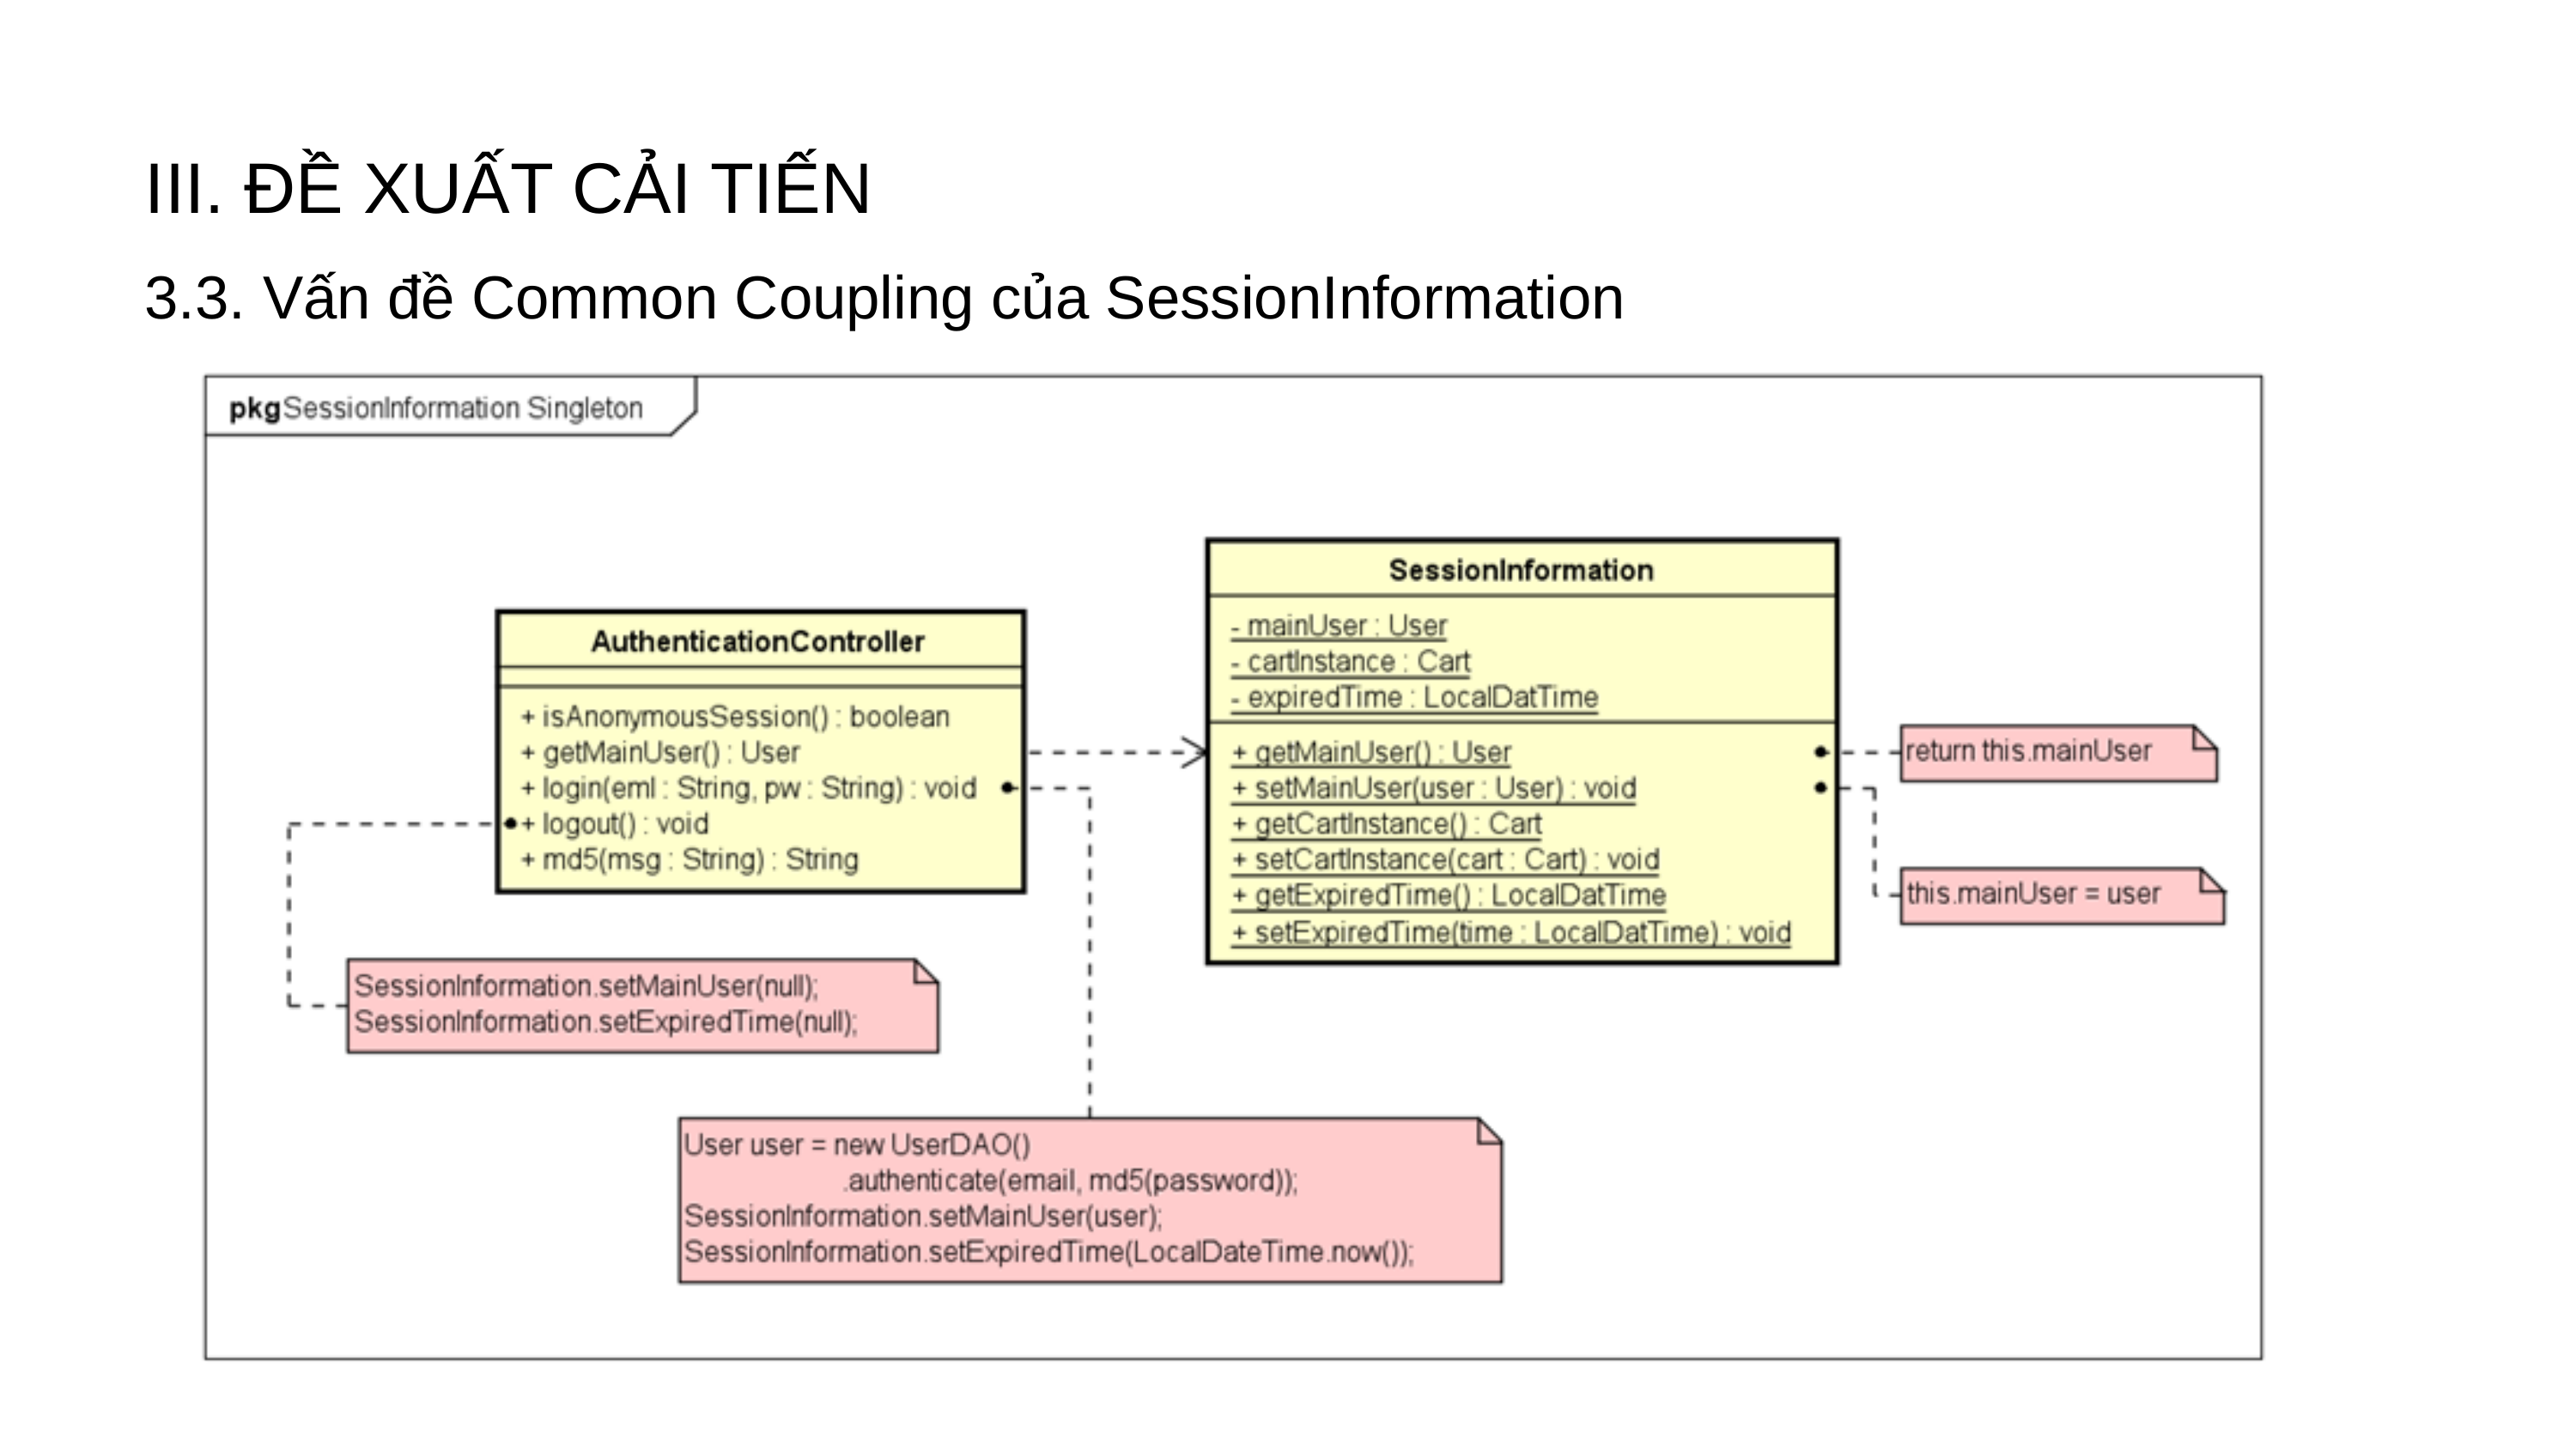

III. ĐỀ XUẤT CẢI TIẾN
3.3. Vấn đề Common Coupling của SessionInformation